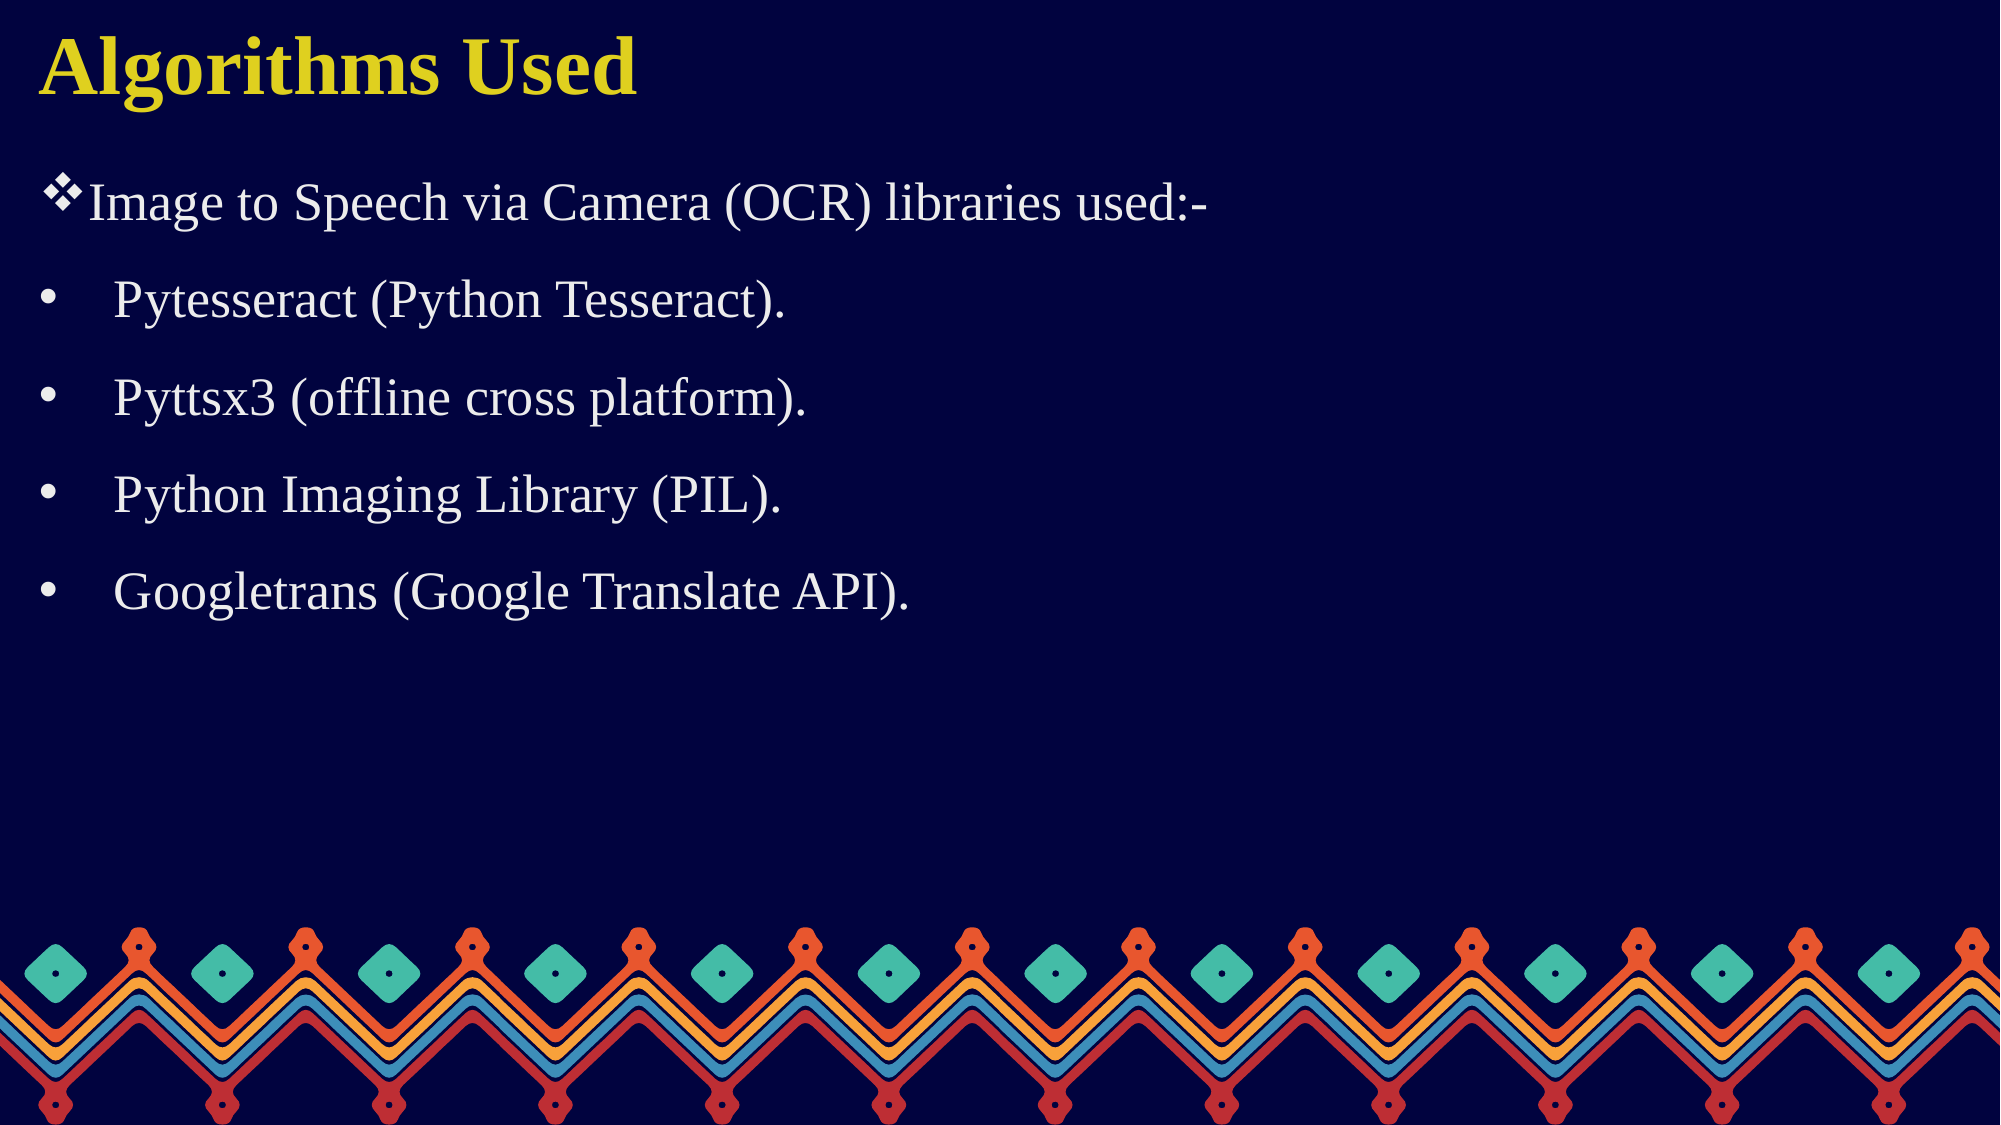

Algorithms Used
Image to Speech via Camera (OCR) libraries used:-
Pytesseract (Python Tesseract).
Pyttsx3 (offline cross platform).
Python Imaging Library (PIL).
Googletrans (Google Translate API).